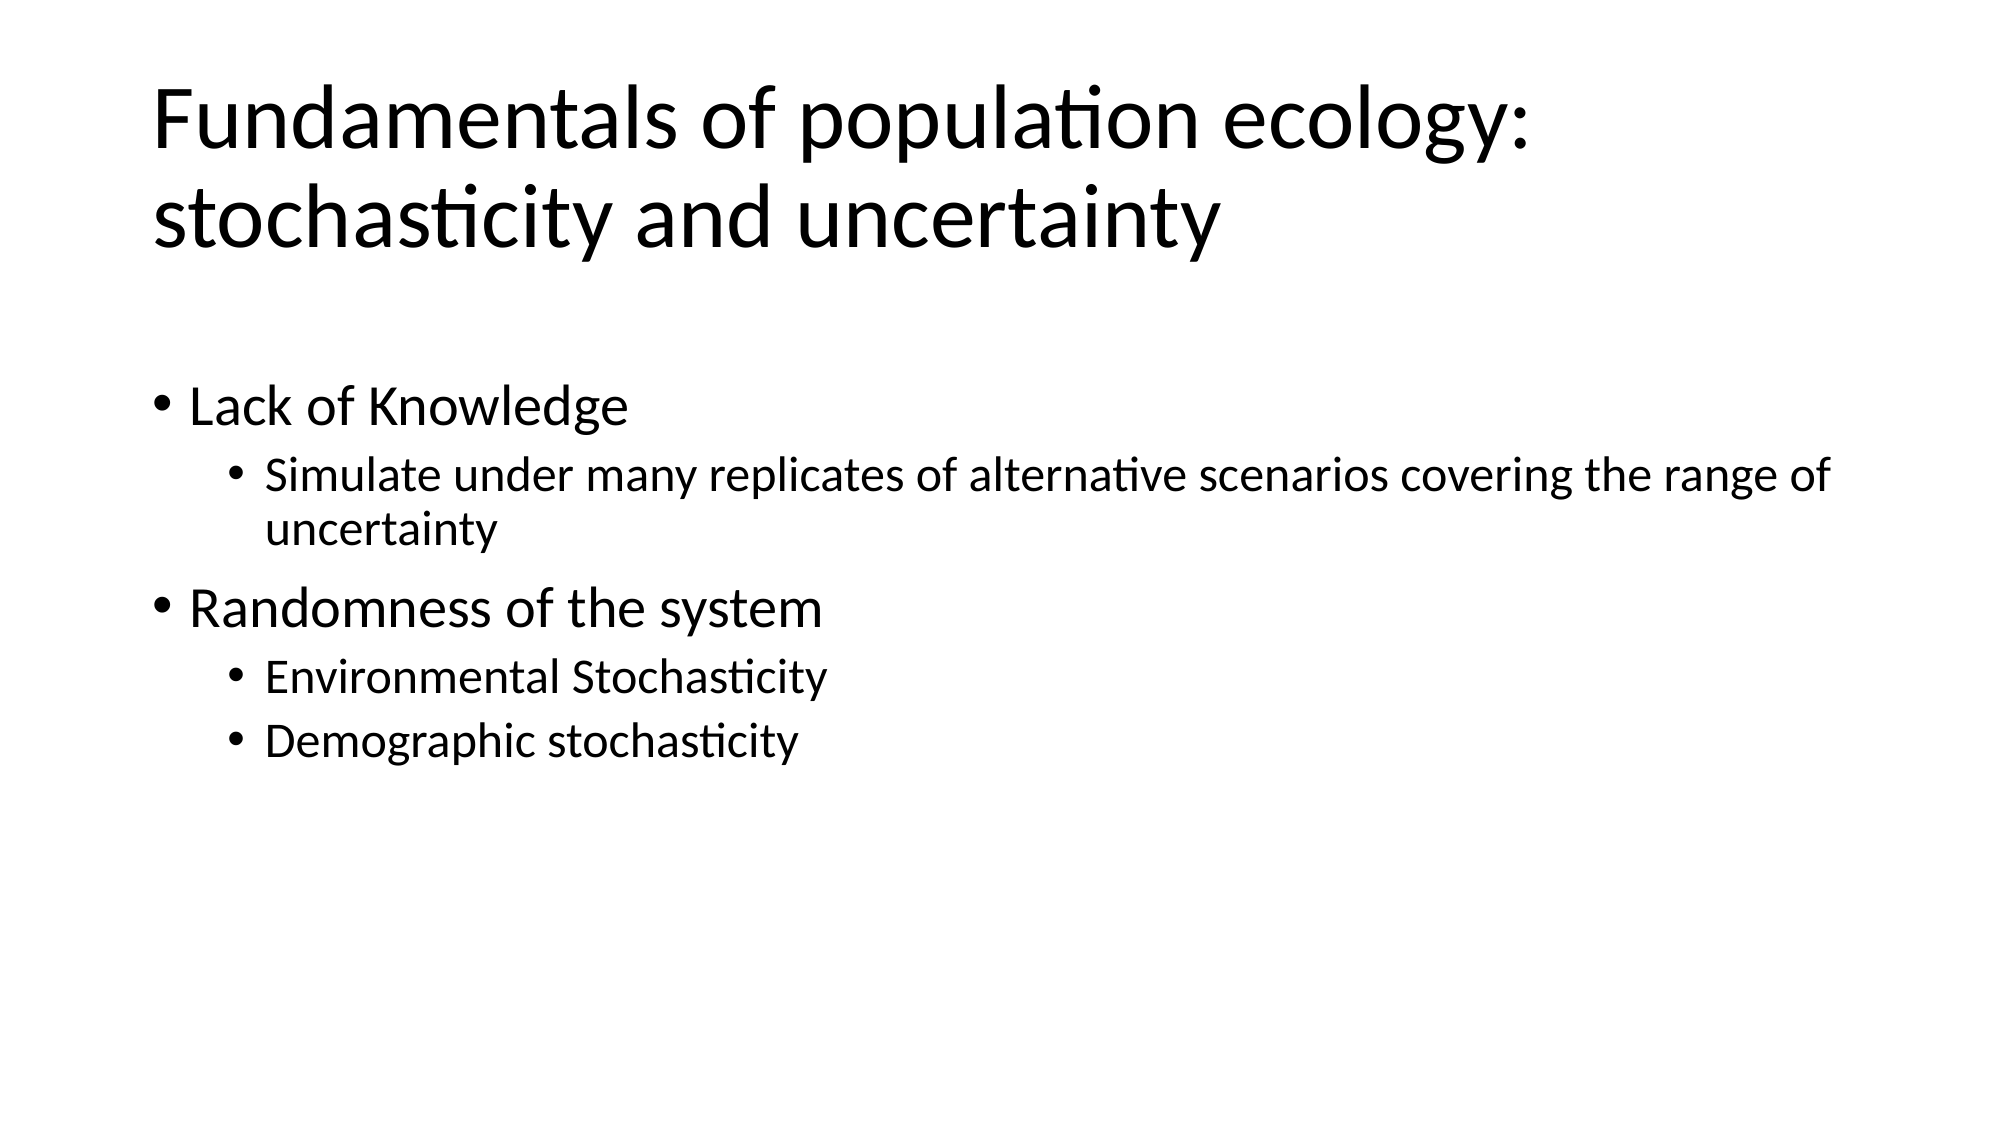

# Fundamentals of population ecology: stochasticity and uncertainty
Lack of Knowledge
Simulate under many replicates of alternative scenarios covering the range of uncertainty
Randomness of the system
Environmental Stochasticity
Demographic stochasticity